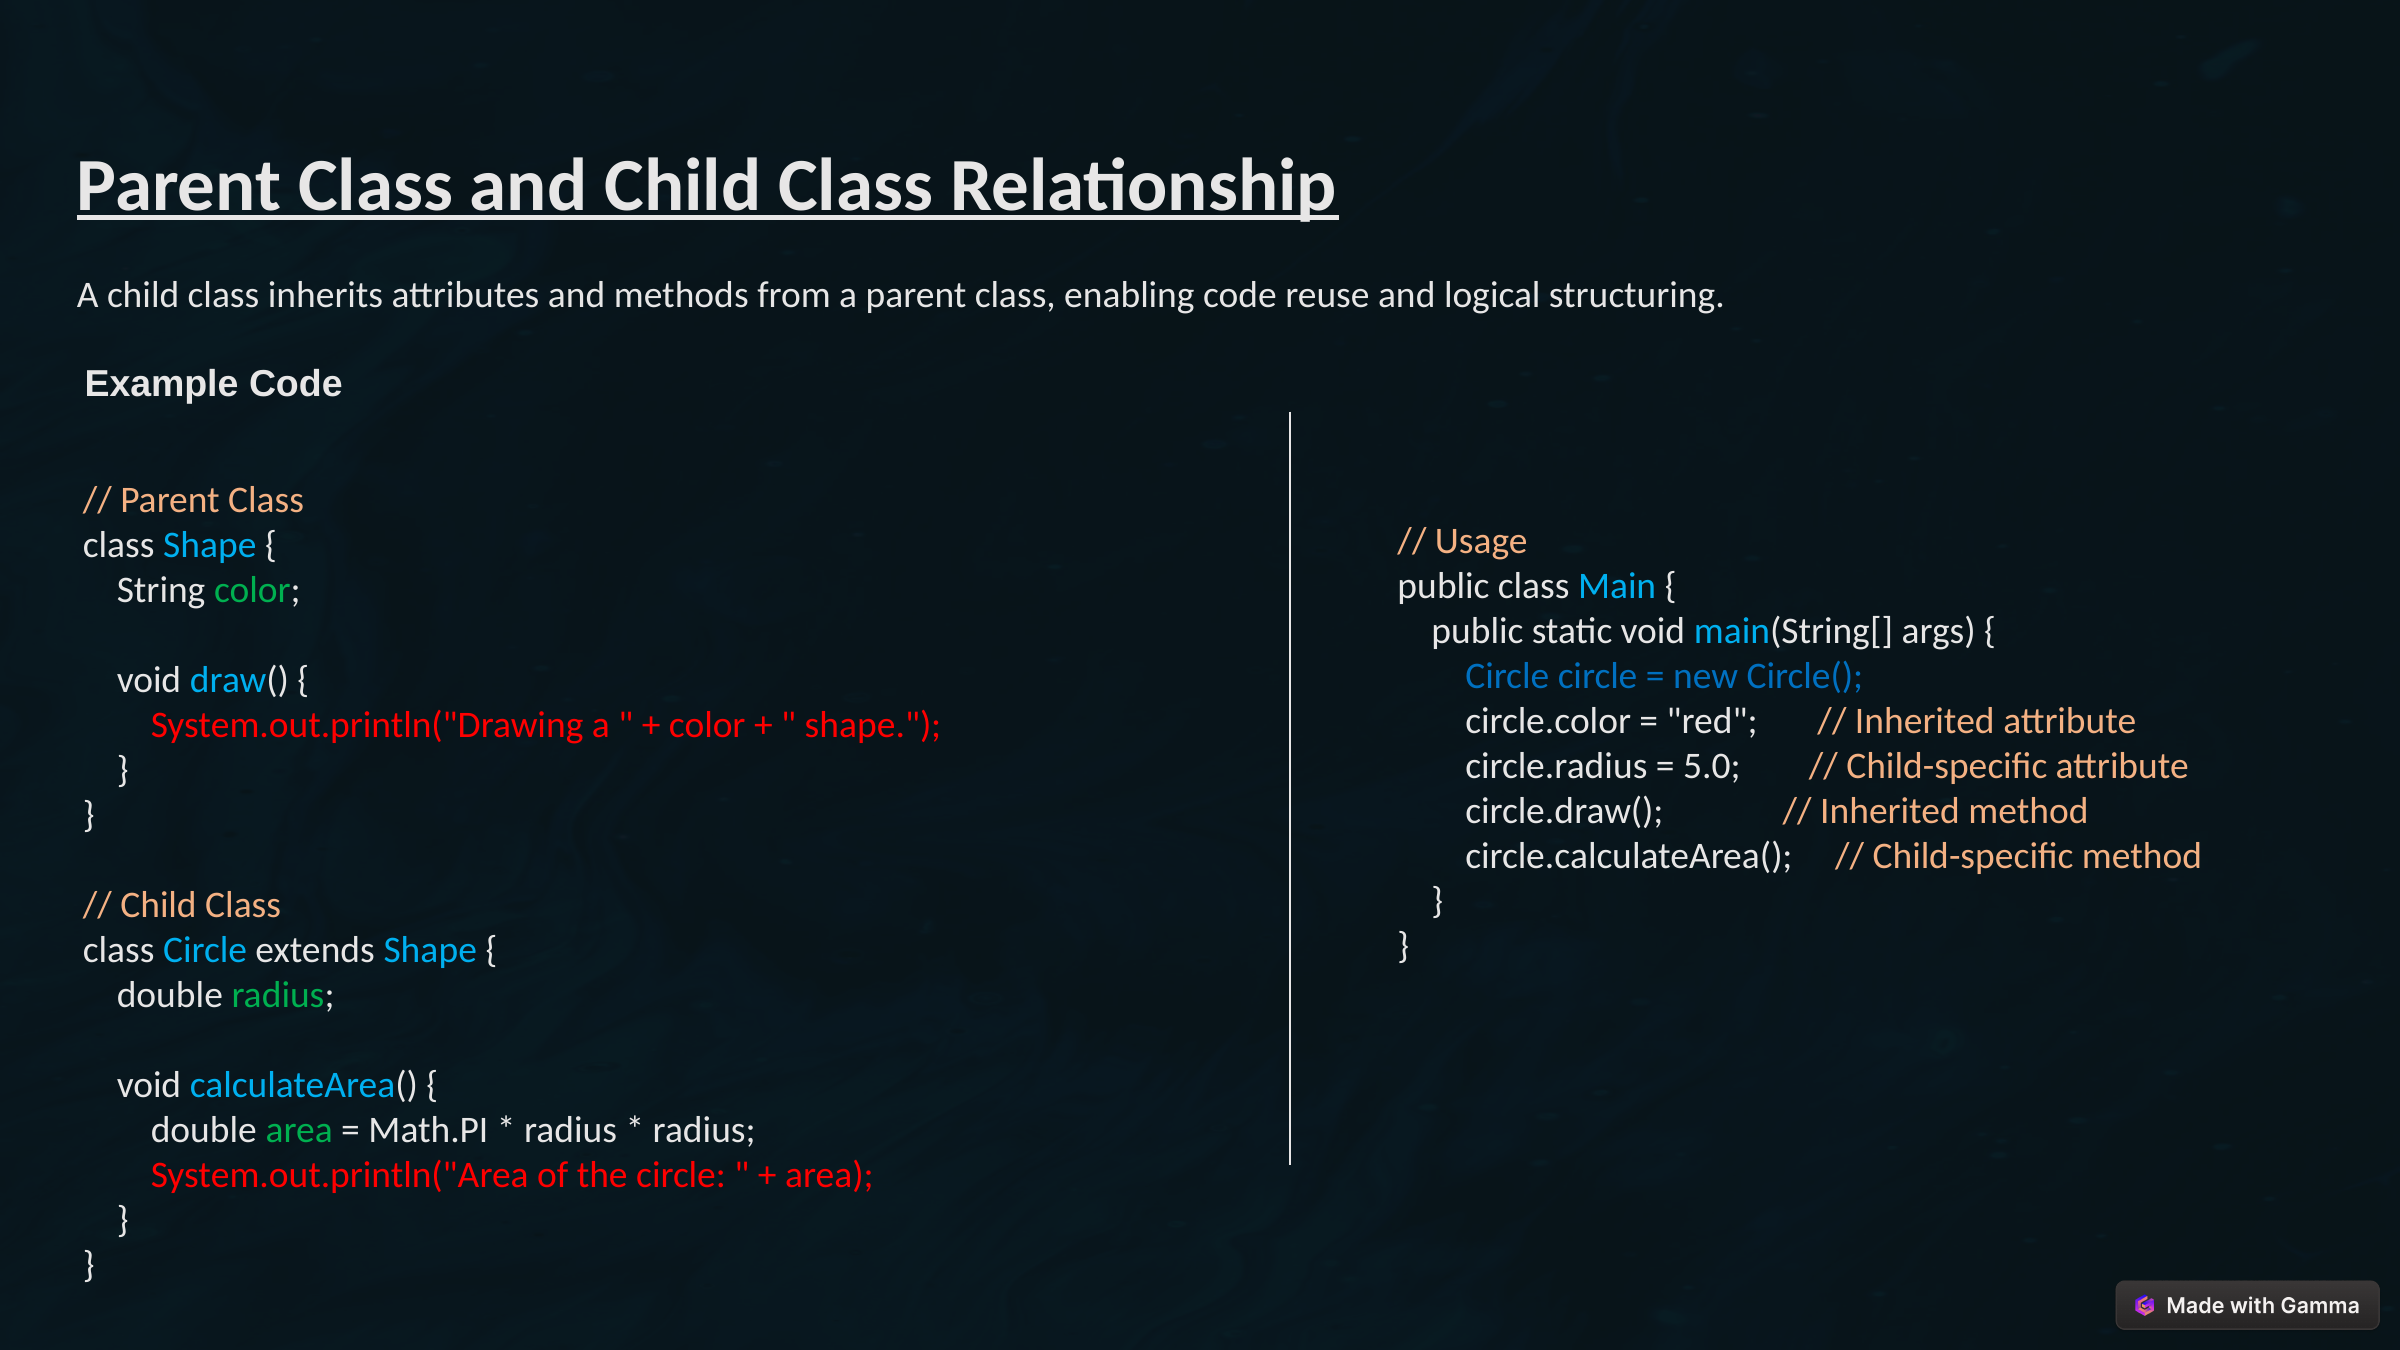

Parent Class and Child Class Relationship
A child class inherits attributes and methods from a parent class, enabling code reuse and logical structuring.
Example Code

// Usage
public class Main {
    public static void main(String[] args) {
        Circle circle = new Circle();
        circle.color = "red";       // Inherited attribute
        circle.radius = 5.0;        // Child-specific attribute
        circle.draw();              // Inherited method
        circle.calculateArea();     // Child-specific method
    }
}
// Parent Class
class Shape {
    String color;

    void draw() {
        System.out.println("Drawing a " + color + " shape.");
    }
}

// Child Class
class Circle extends Shape {
    double radius;

    void calculateArea() {
        double area = Math.PI * radius * radius;
        System.out.println("Area of the circle: " + area);
    }
}